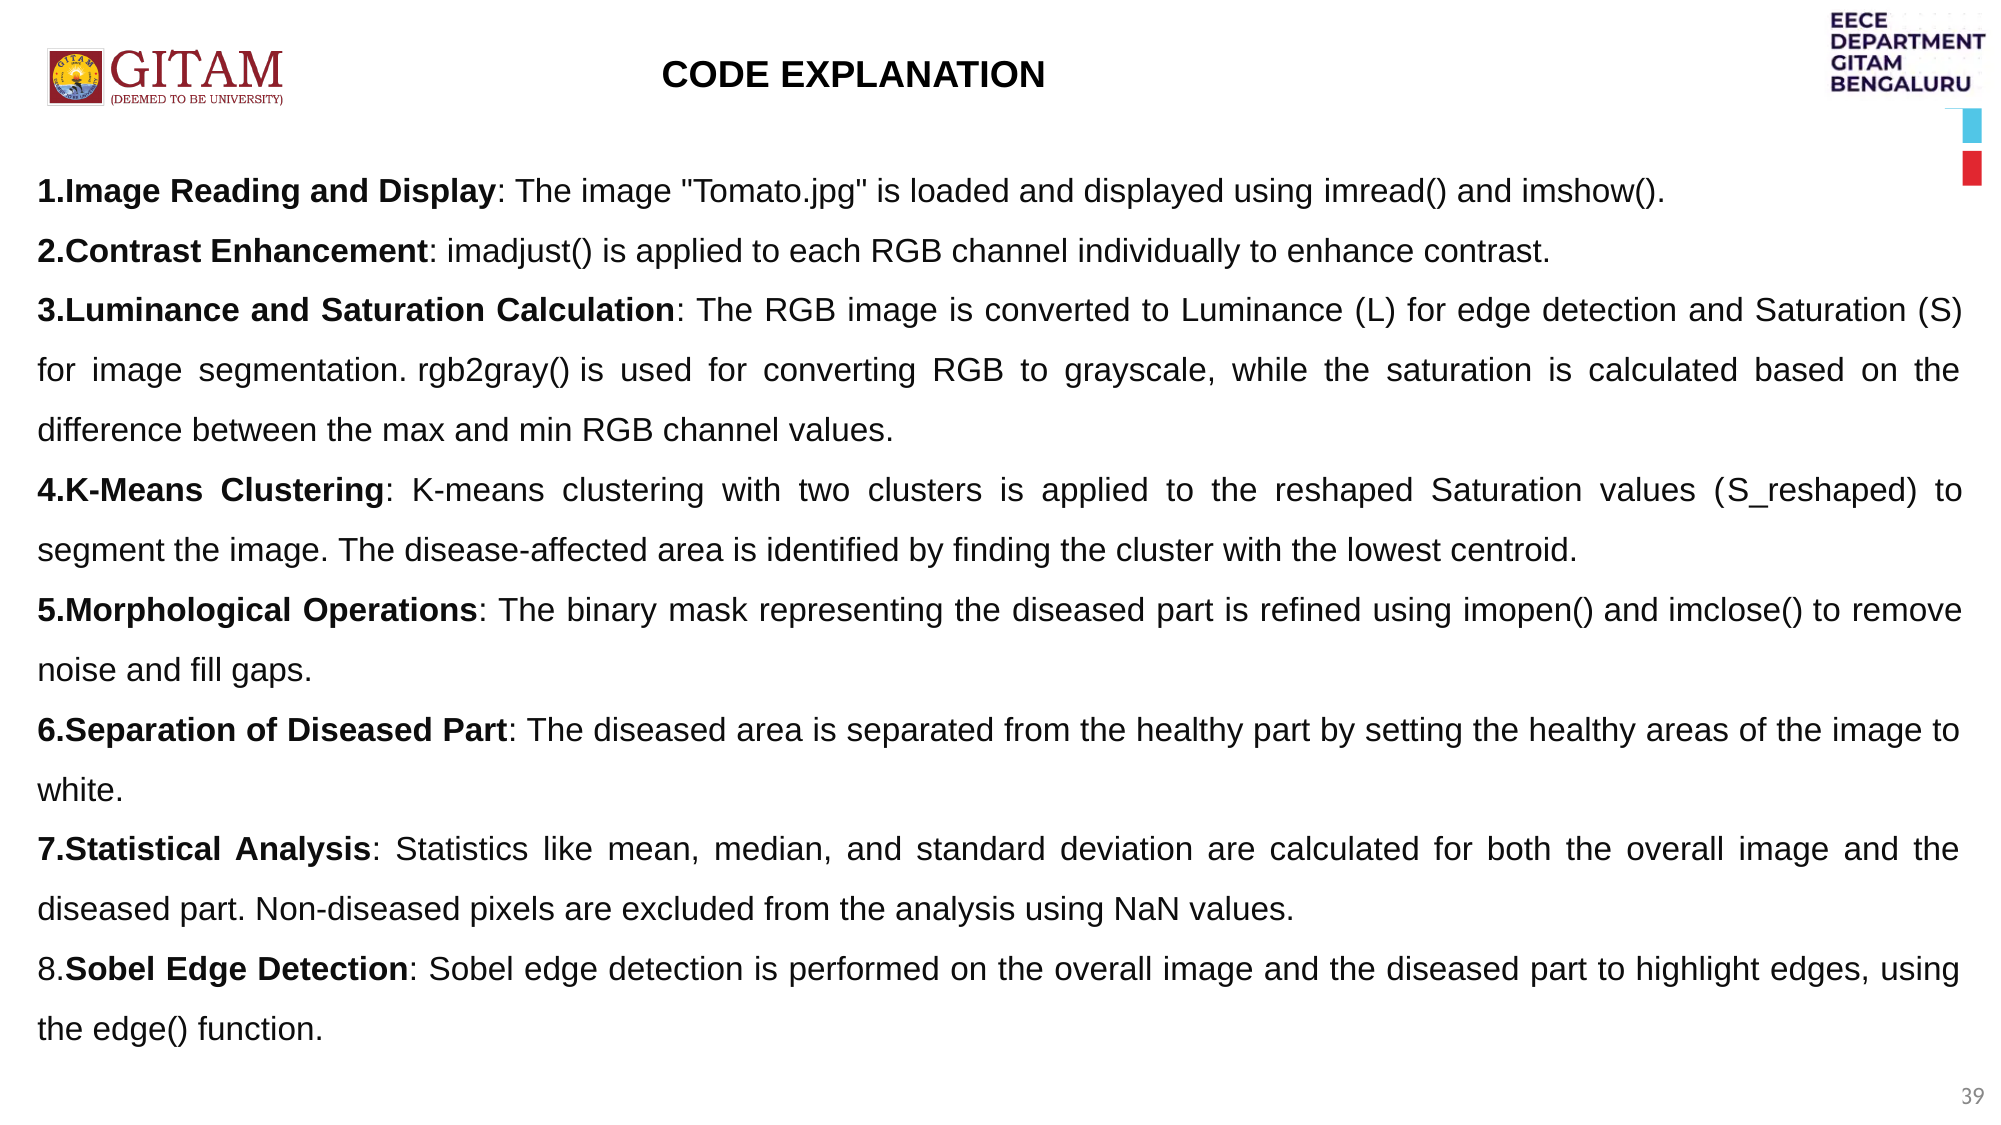

CODE EXPLANATION

Image Reading and Display: The image "Tomato.jpg" is loaded and displayed using imread() and imshow().
Contrast Enhancement: imadjust() is applied to each RGB channel individually to enhance contrast.
Luminance and Saturation Calculation: The RGB image is converted to Luminance (L) for edge detection and Saturation (S) for image segmentation. rgb2gray() is used for converting RGB to grayscale, while the saturation is calculated based on the difference between the max and min RGB channel values.
K-Means Clustering: K-means clustering with two clusters is applied to the reshaped Saturation values (S_reshaped) to segment the image. The disease-affected area is identified by finding the cluster with the lowest centroid.
Morphological Operations: The binary mask representing the diseased part is refined using imopen() and imclose() to remove noise and fill gaps.
6.Separation of Diseased Part: The diseased area is separated from the healthy part by setting the healthy areas of the image to white.
7.Statistical Analysis: Statistics like mean, median, and standard deviation are calculated for both the overall image and the diseased part. Non-diseased pixels are excluded from the analysis using NaN values.
8.Sobel Edge Detection: Sobel edge detection is performed on the overall image and the diseased part to highlight edges, using the edge() function.

39